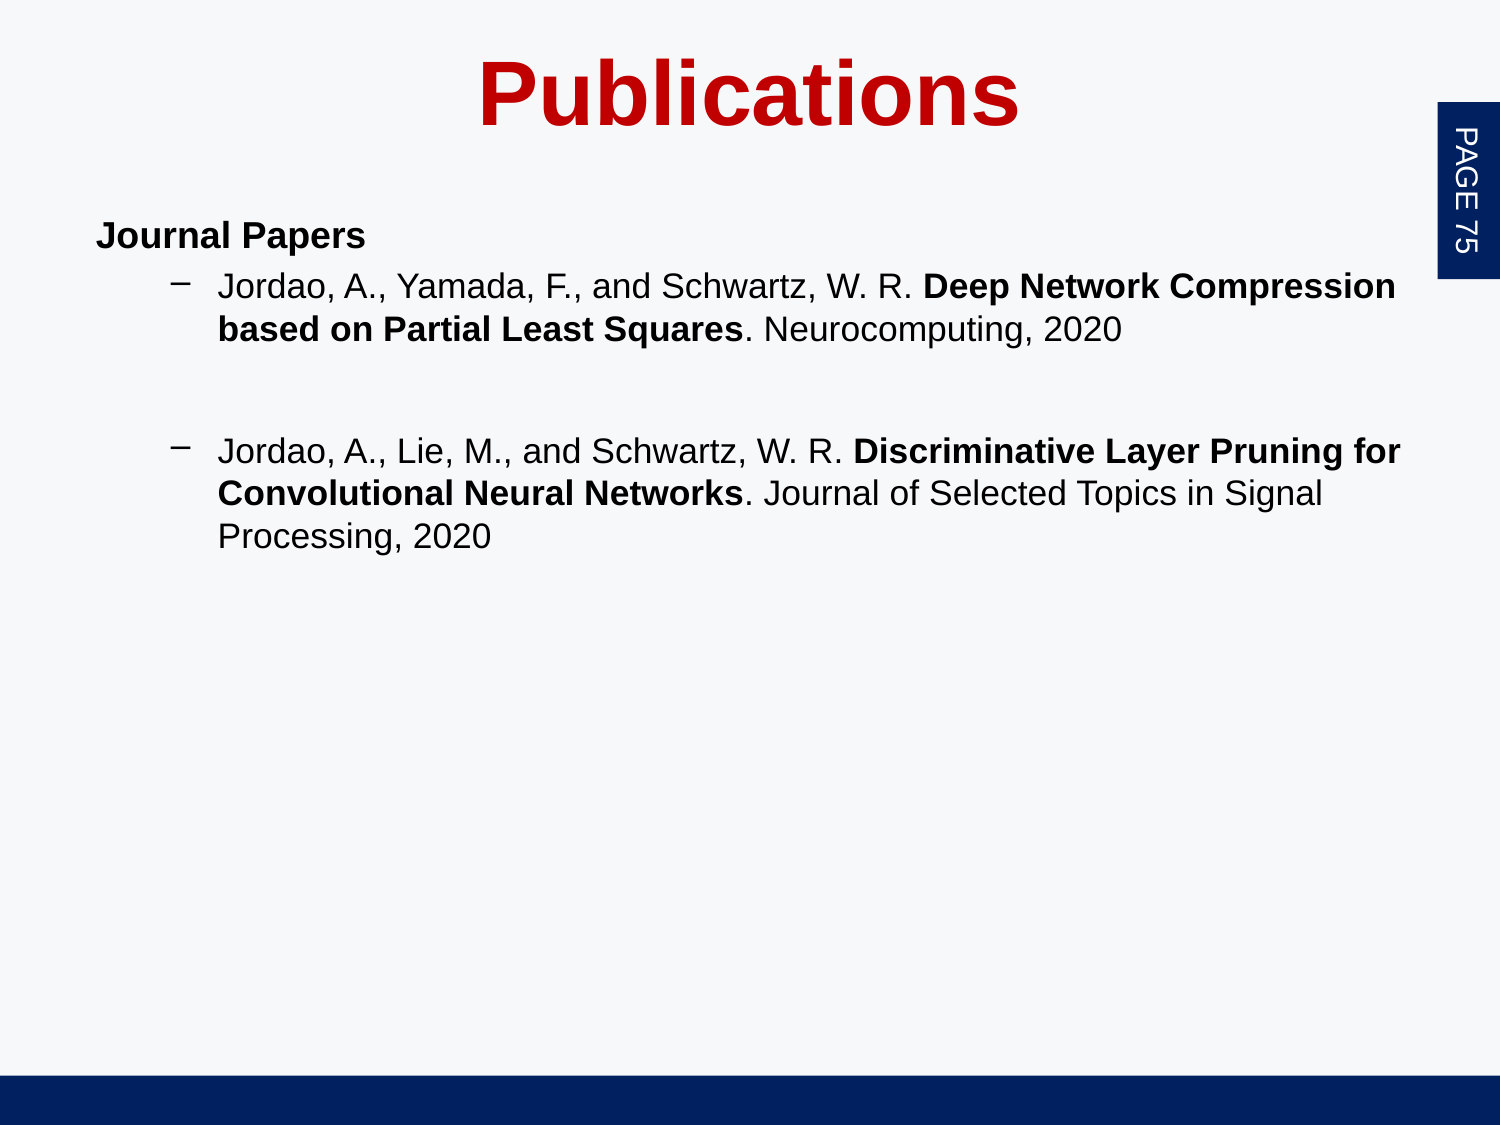

Publications
Journal Papers
Jordao, A., Yamada, F., and Schwartz, W. R. Deep Network Compression based on Partial Least Squares. Neurocomputing, 2020

Jordao, A., Lie, M., and Schwartz, W. R. Discriminative Layer Pruning for Convolutional Neural Networks. Journal of Selected Topics in Signal Processing, 2020